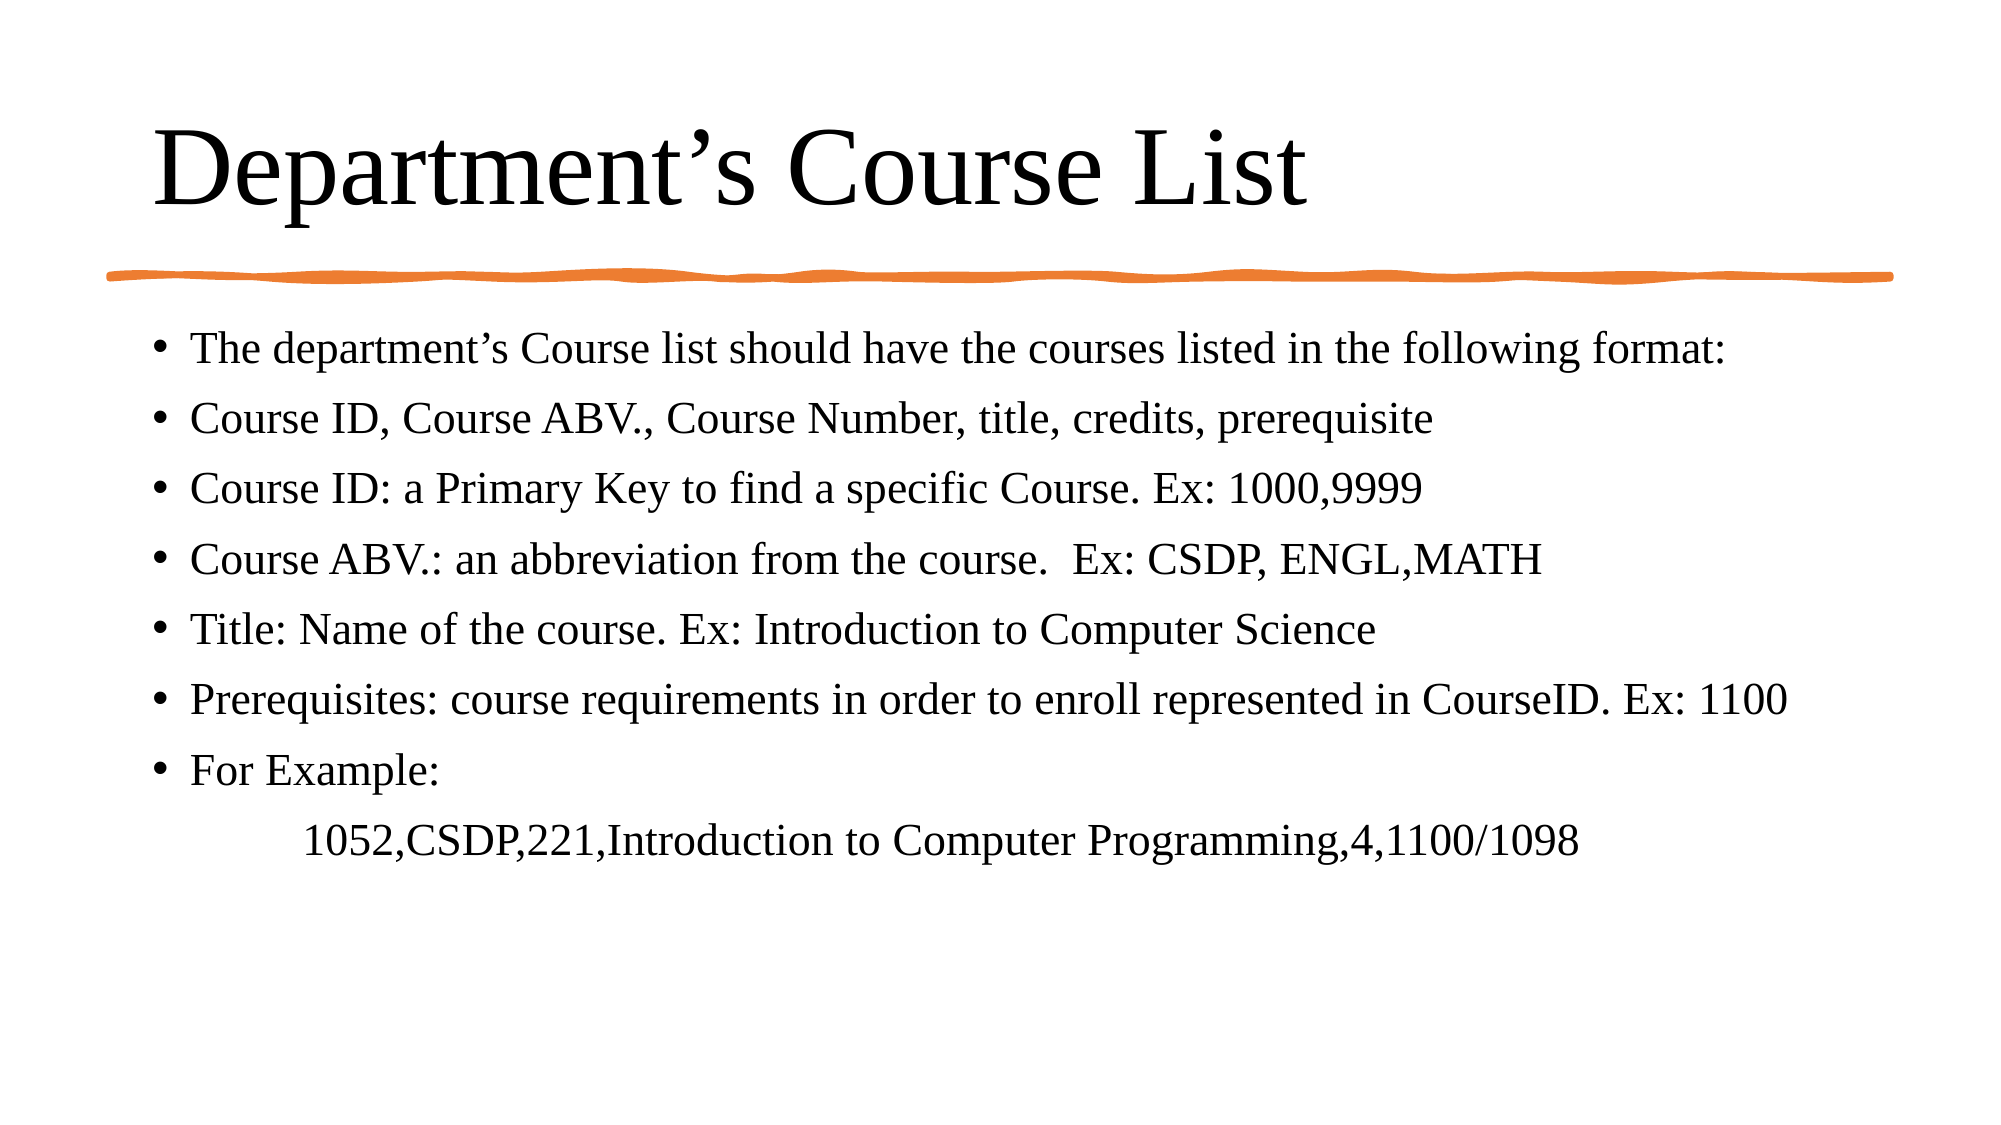

# Department’s Course List

The department’s Course list should have the courses listed in the following format:
Course ID, Course ABV., Course Number, title, credits, prerequisite
Course ID: a Primary Key to find a specific Course. Ex: 1000,9999
Course ABV.: an abbreviation from the course.  Ex: CSDP, ENGL,MATH
Title: Name of the course. Ex: Introduction to Computer Science
Prerequisites: course requirements in order to enroll represented in CourseID. Ex: 1100
For Example:
	1052,CSDP,221,Introduction to Computer Programming,4,1100/1098